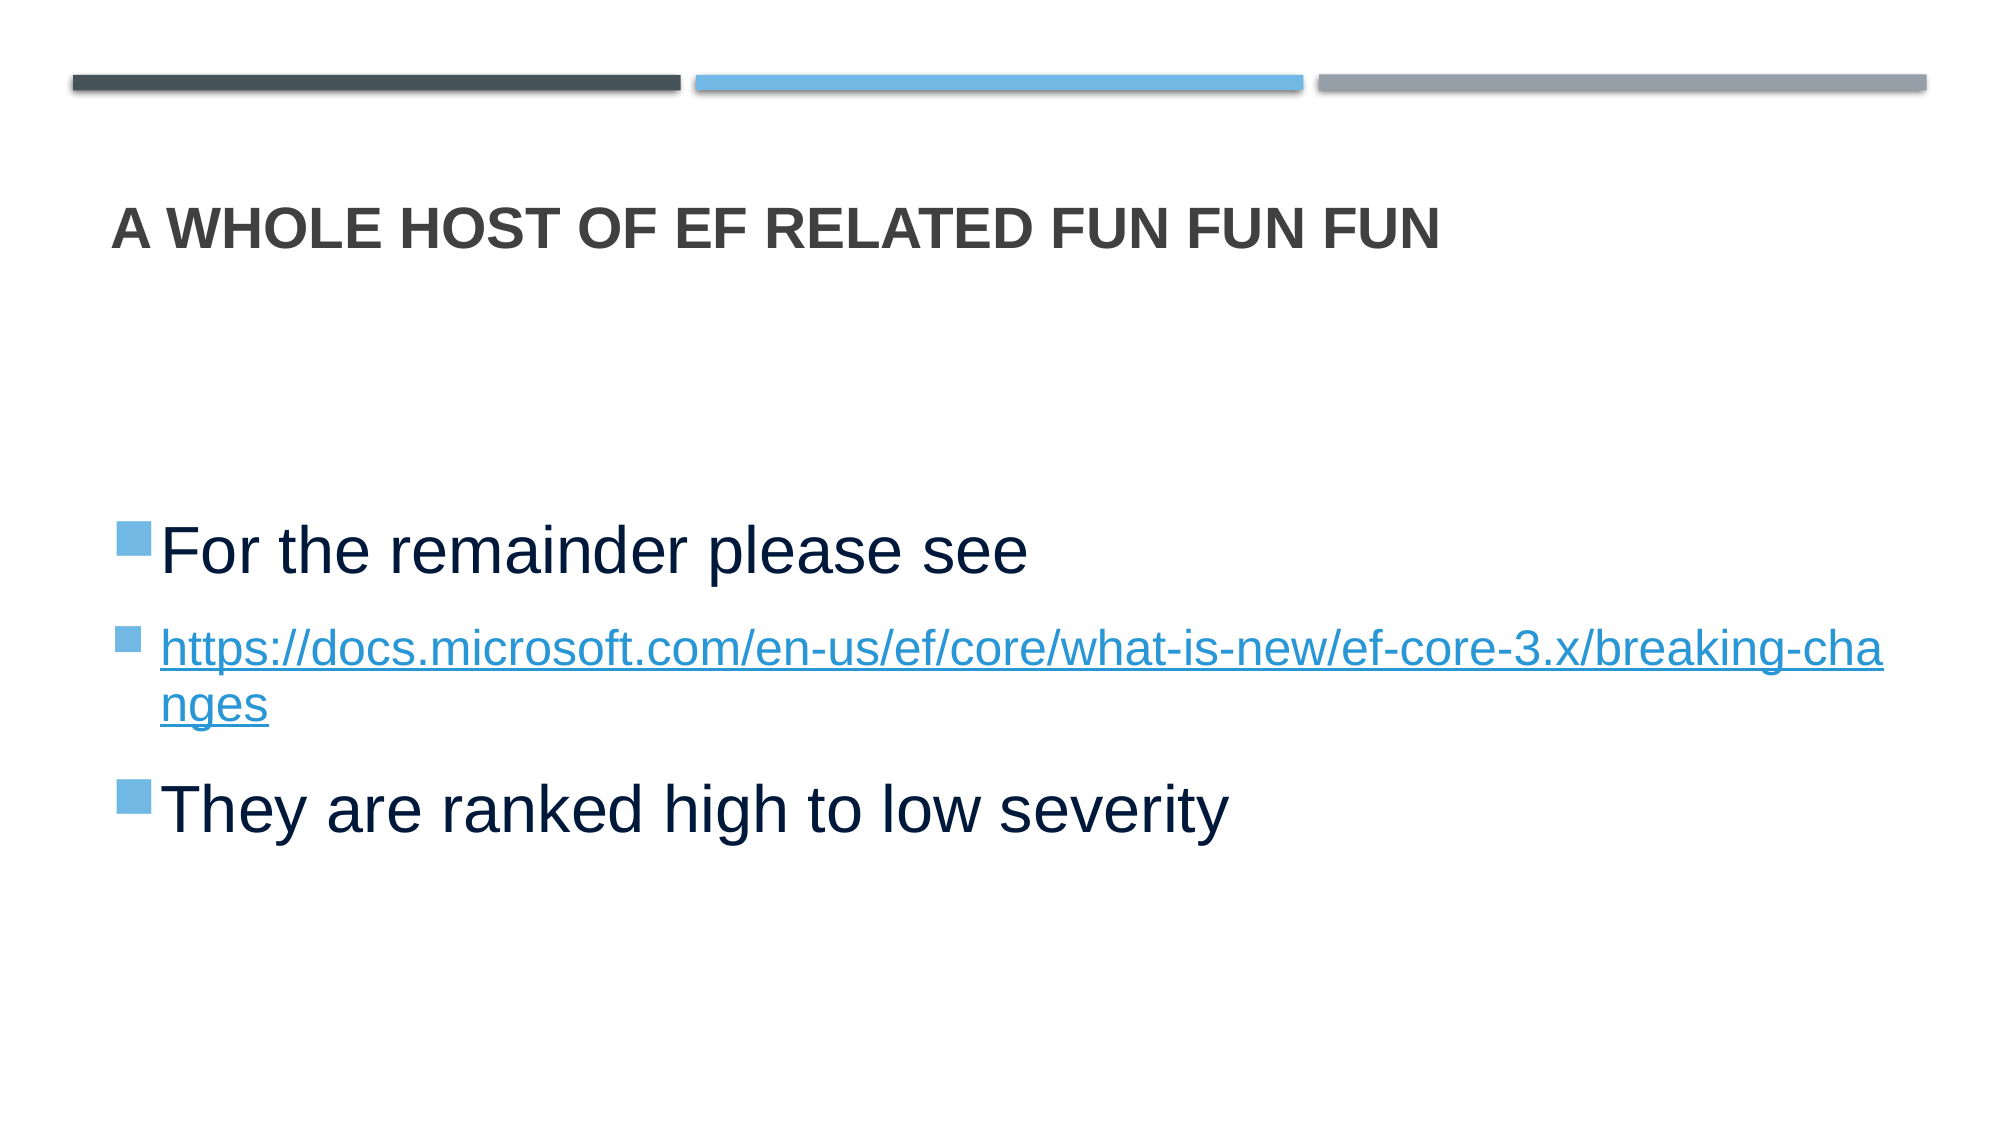

# A whole host of EF related fun fun fun

For the remainder please see
https://docs.microsoft.com/en-us/ef/core/what-is-new/ef-core-3.x/breaking-changes
They are ranked high to low severity